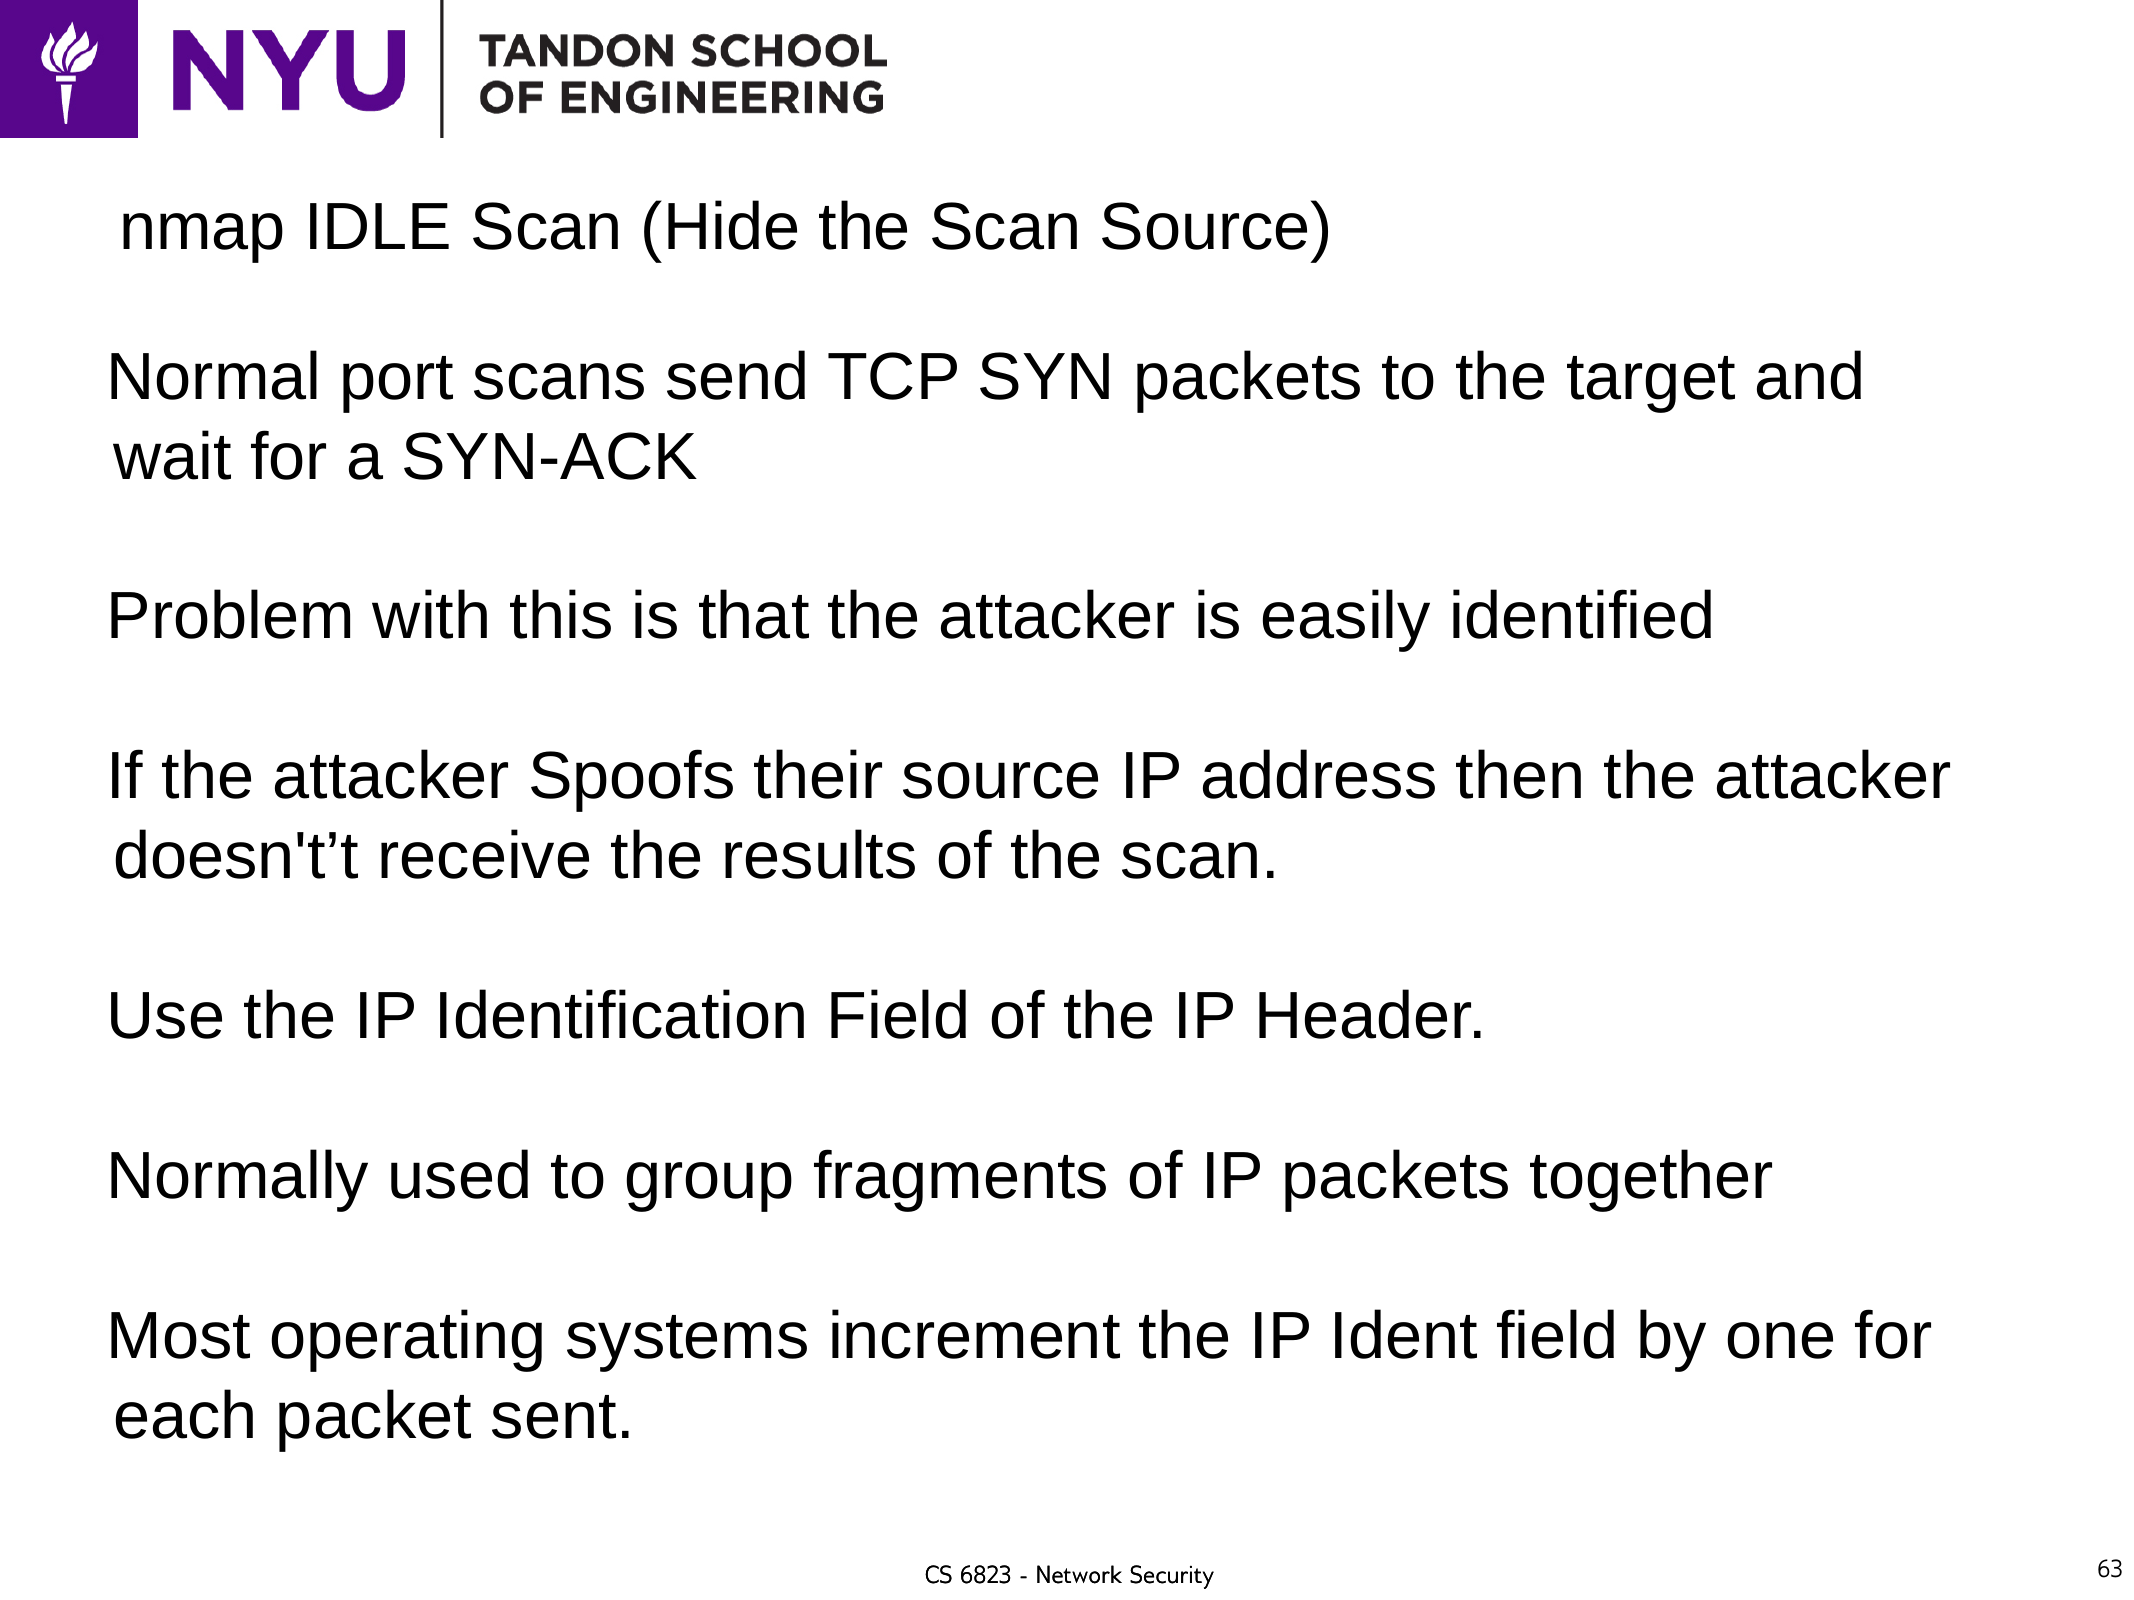

# nmap IDLE Scan (Hide the Scan Source)
Normal port scans send TCP SYN packets to the target and wait for a SYN-ACK

Problem with this is that the attacker is easily identified

If the attacker Spoofs their source IP address then the attacker doesn't’t receive the results of the scan.

Use the IP Identification Field of the IP Header.

Normally used to group fragments of IP packets together

Most operating systems increment the IP Ident field by one for each packet sent.
63
CS 6823 - Network Security